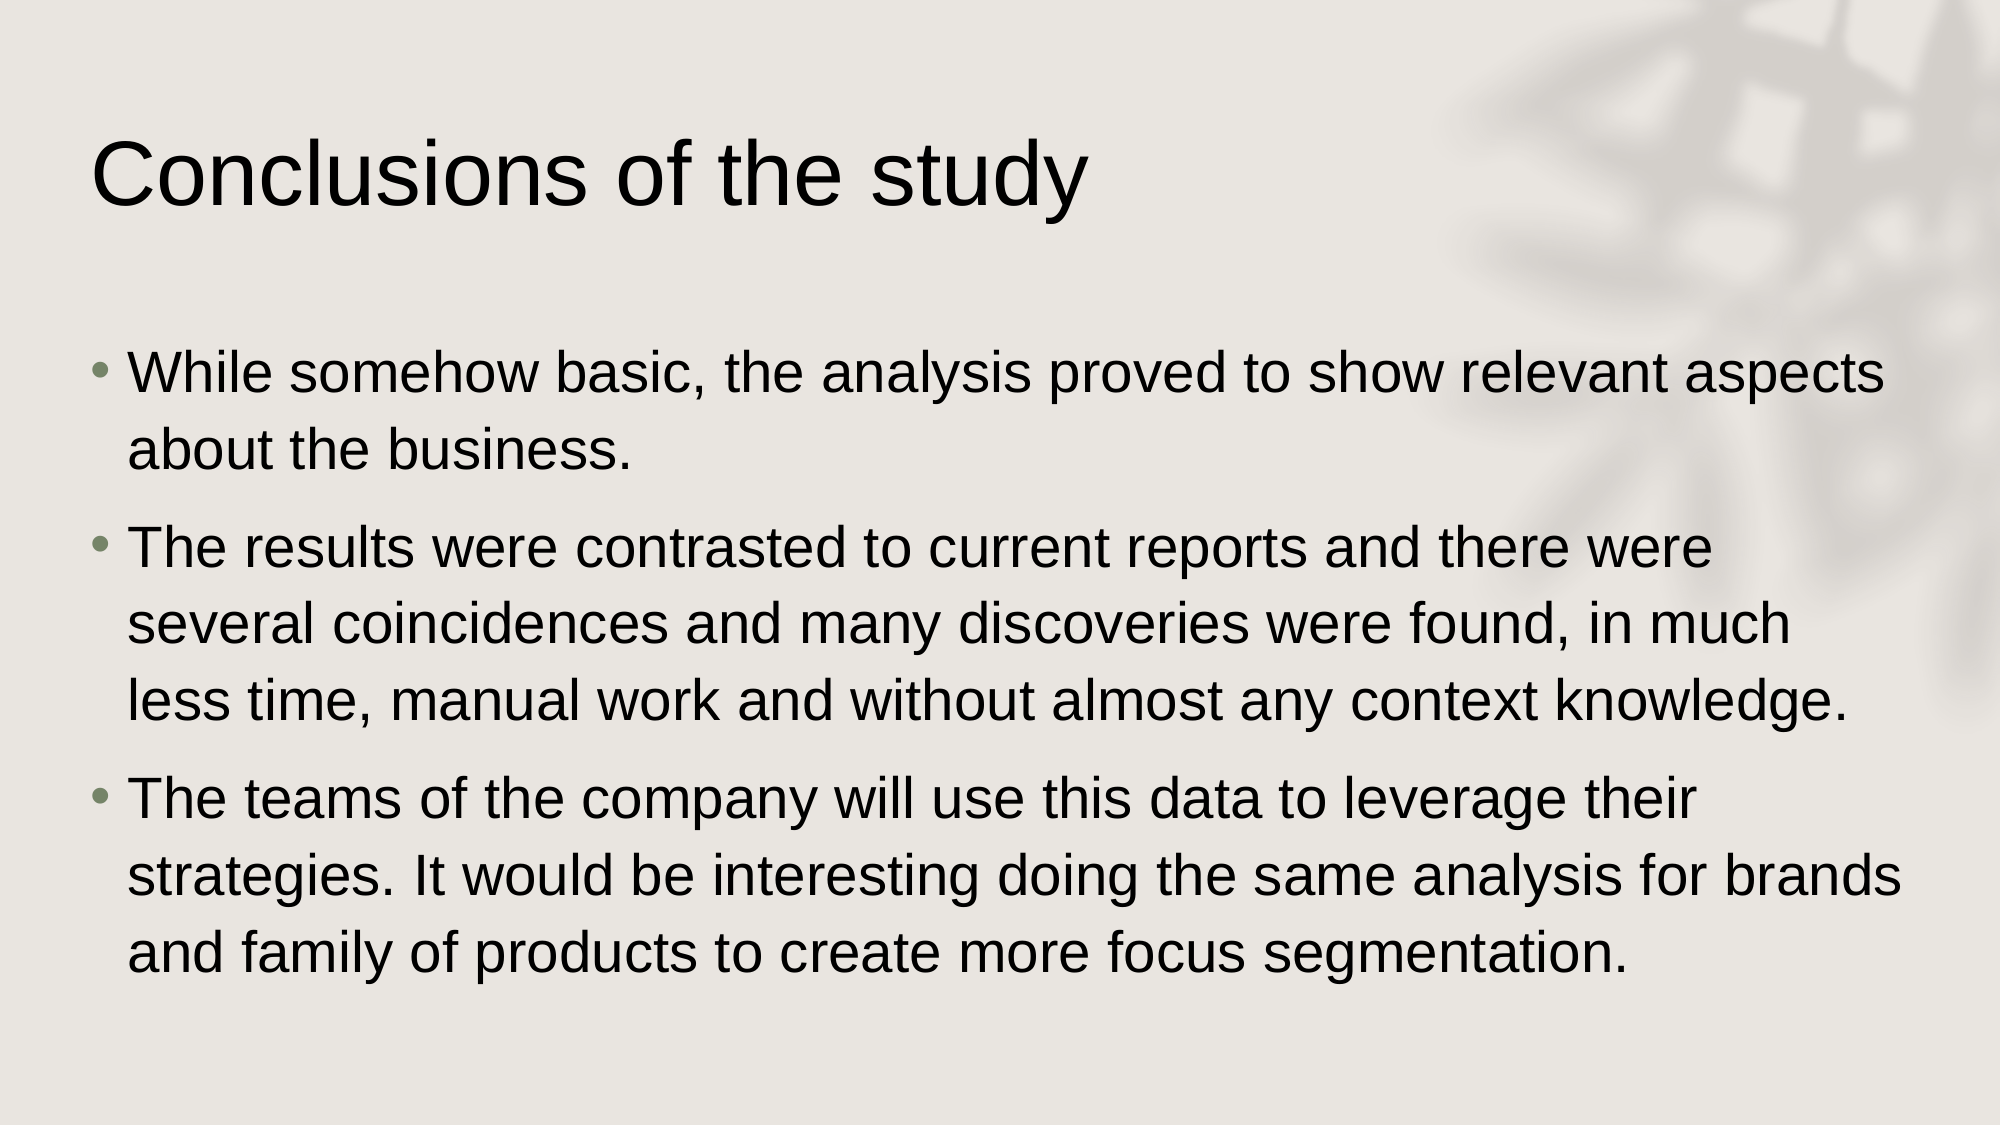

# Conclusions of the study
While somehow basic, the analysis proved to show relevant aspects about the business.
The results were contrasted to current reports and there were several coincidences and many discoveries were found, in much less time, manual work and without almost any context knowledge.
The teams of the company will use this data to leverage their strategies. It would be interesting doing the same analysis for brands and family of products to create more focus segmentation.